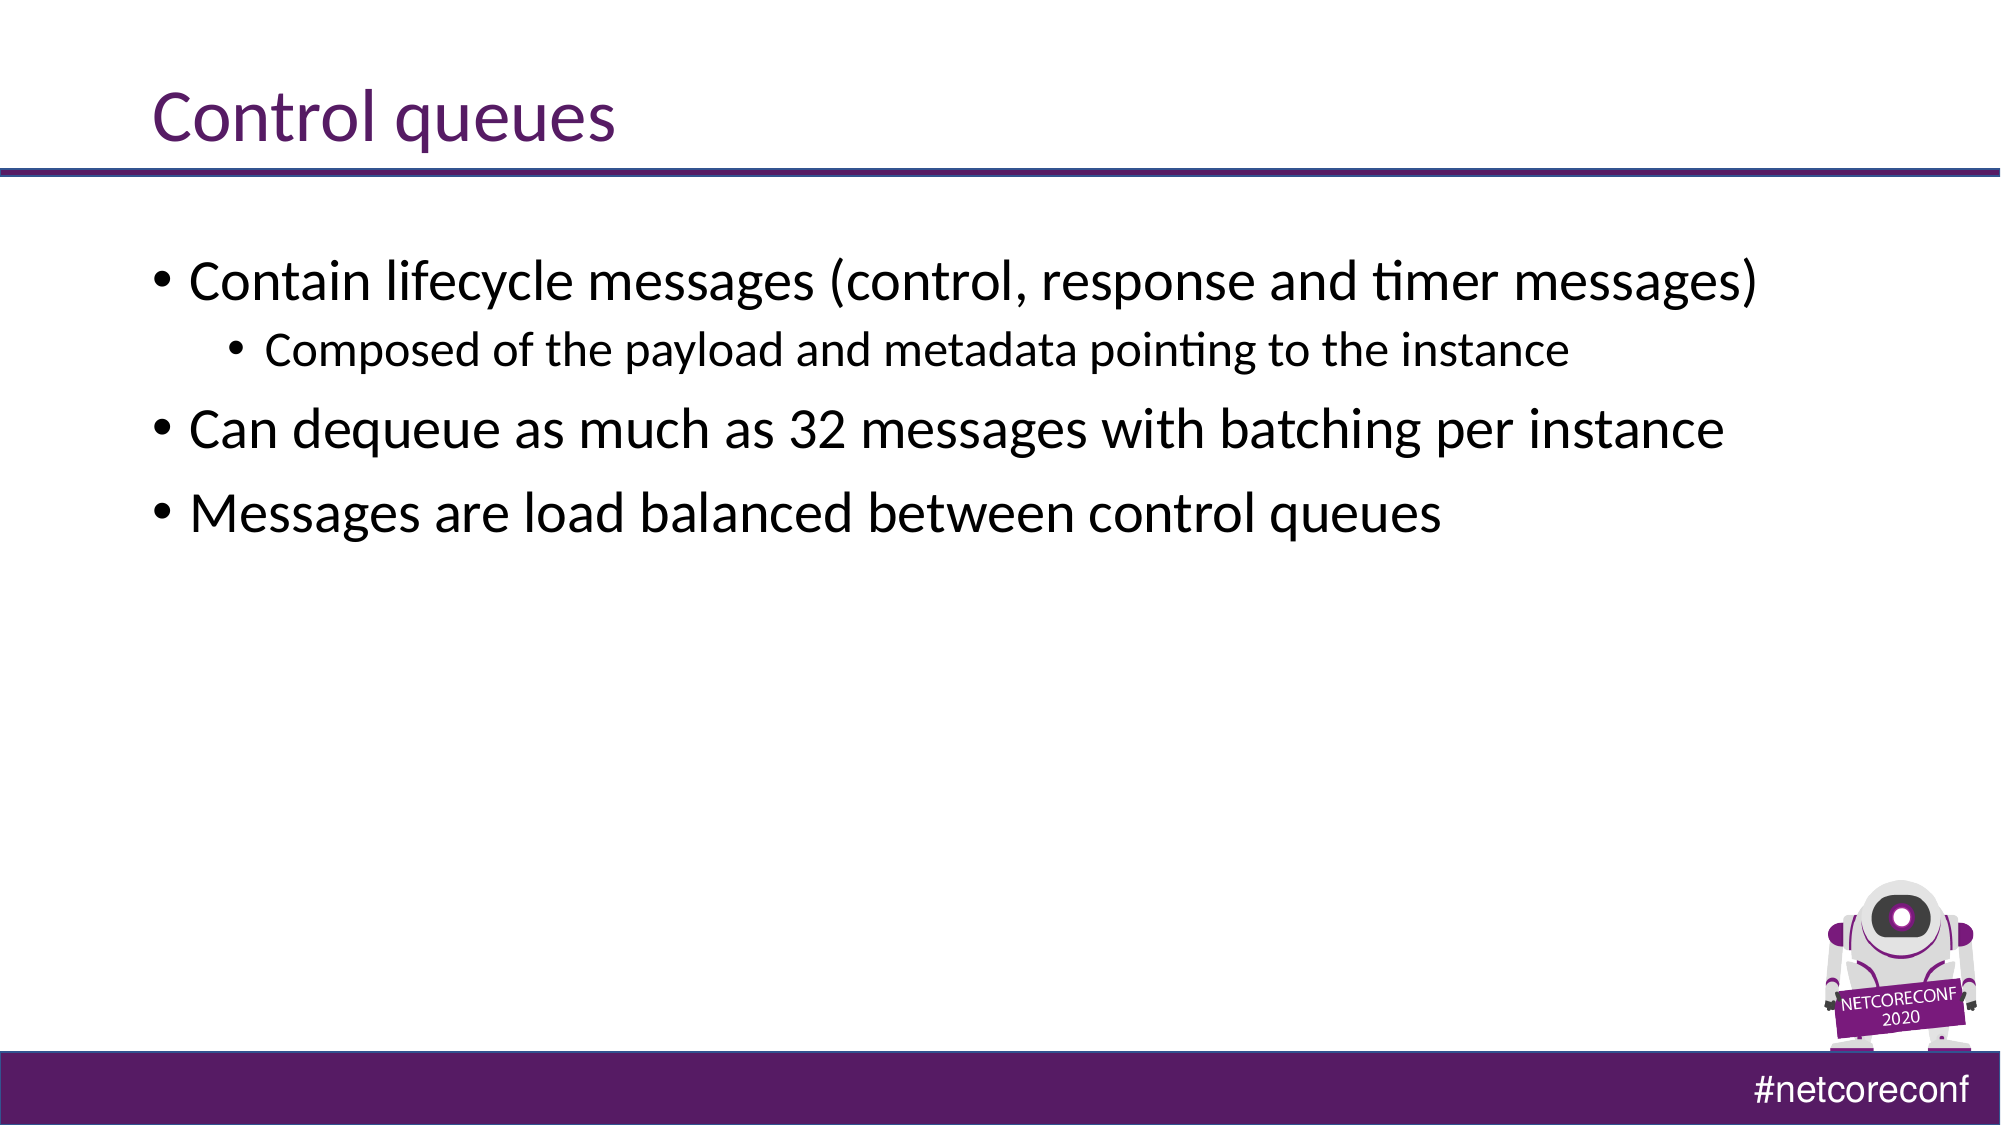

# Control queues
Contain lifecycle messages (control, response and timer messages)
Composed of the payload and metadata pointing to the instance
Can dequeue as much as 32 messages with batching per instance
Messages are load balanced between control queues